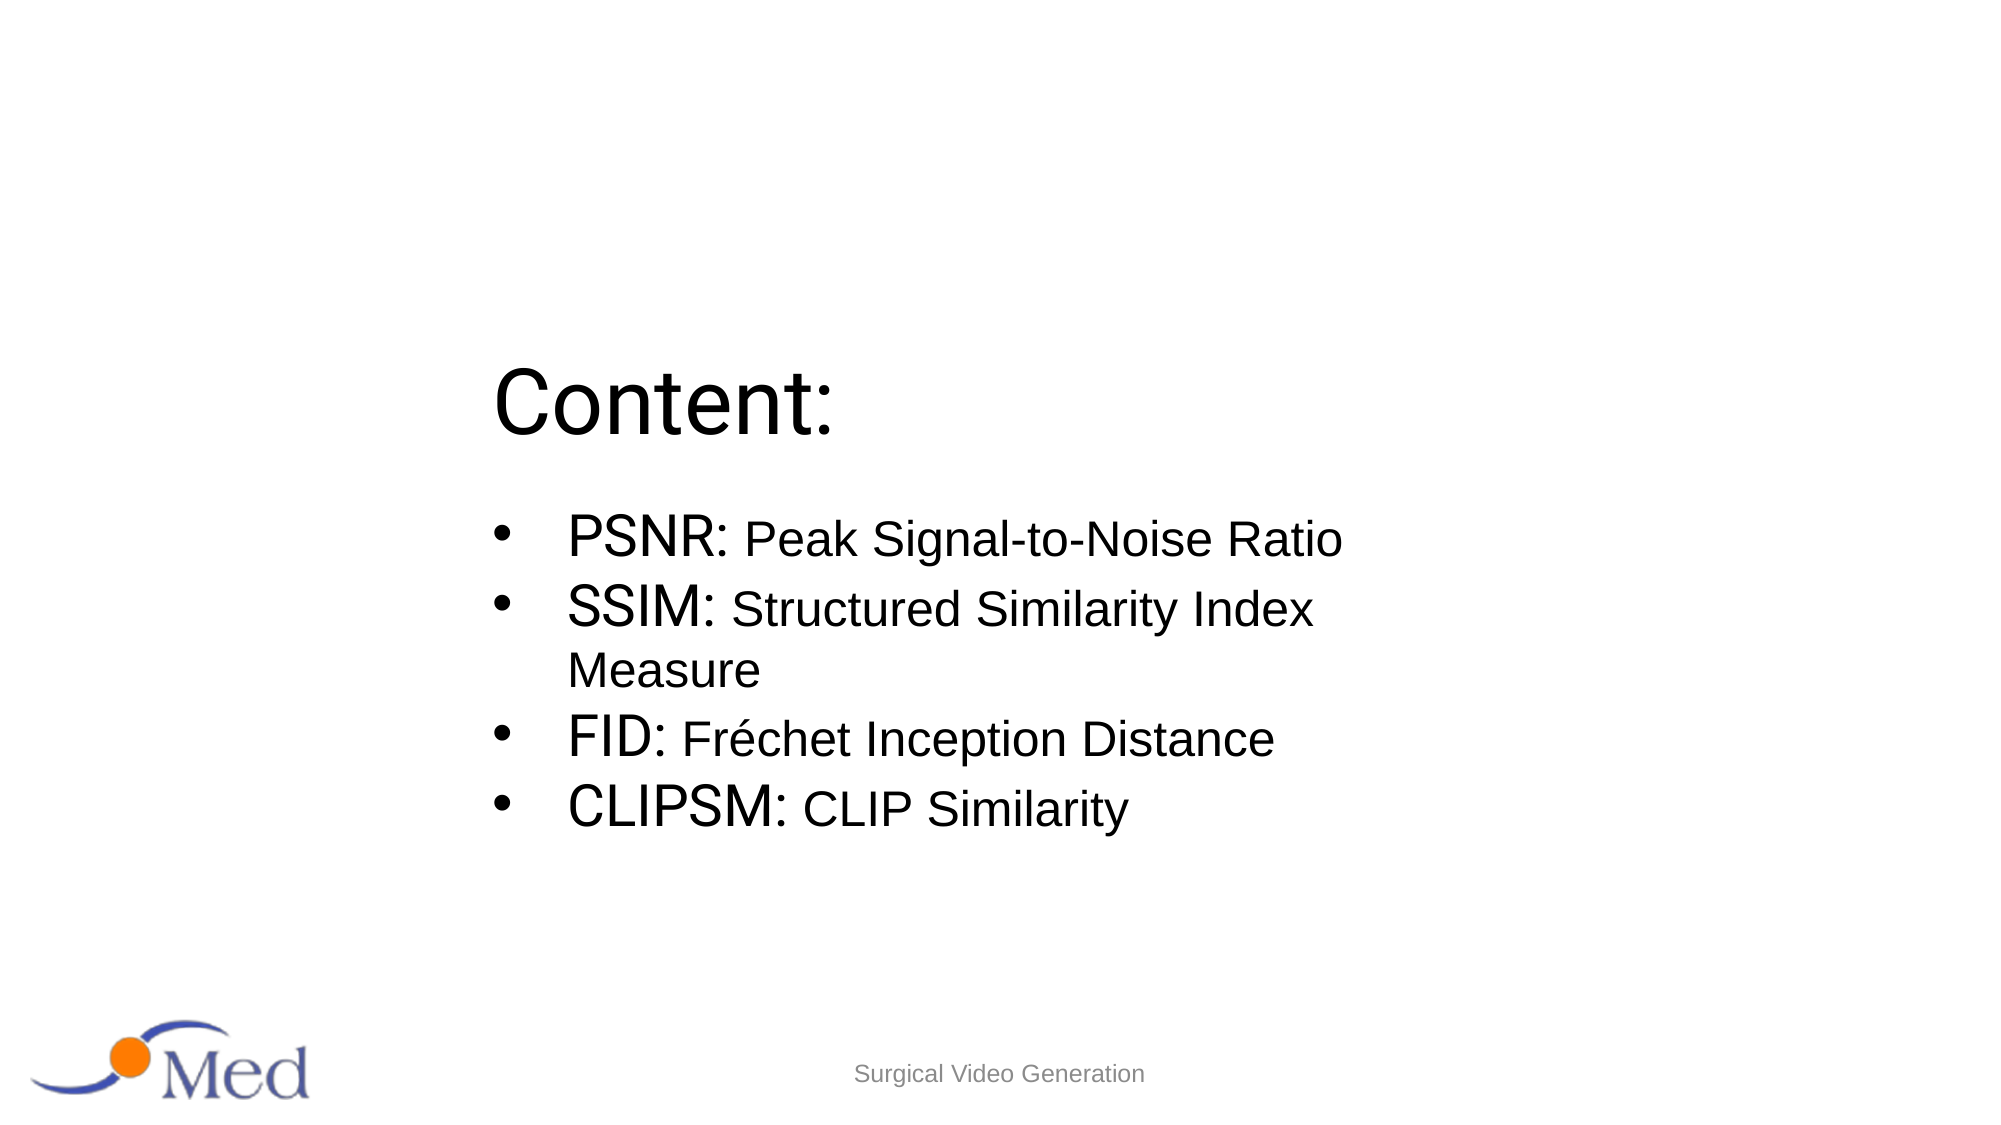

Content:

PSNR: Peak Signal-to-Noise Ratio
SSIM: Structured Similarity Index Measure
FID: Fréchet Inception Distance
CLIPSM: CLIP Similarity
Surgical Video Generation
30